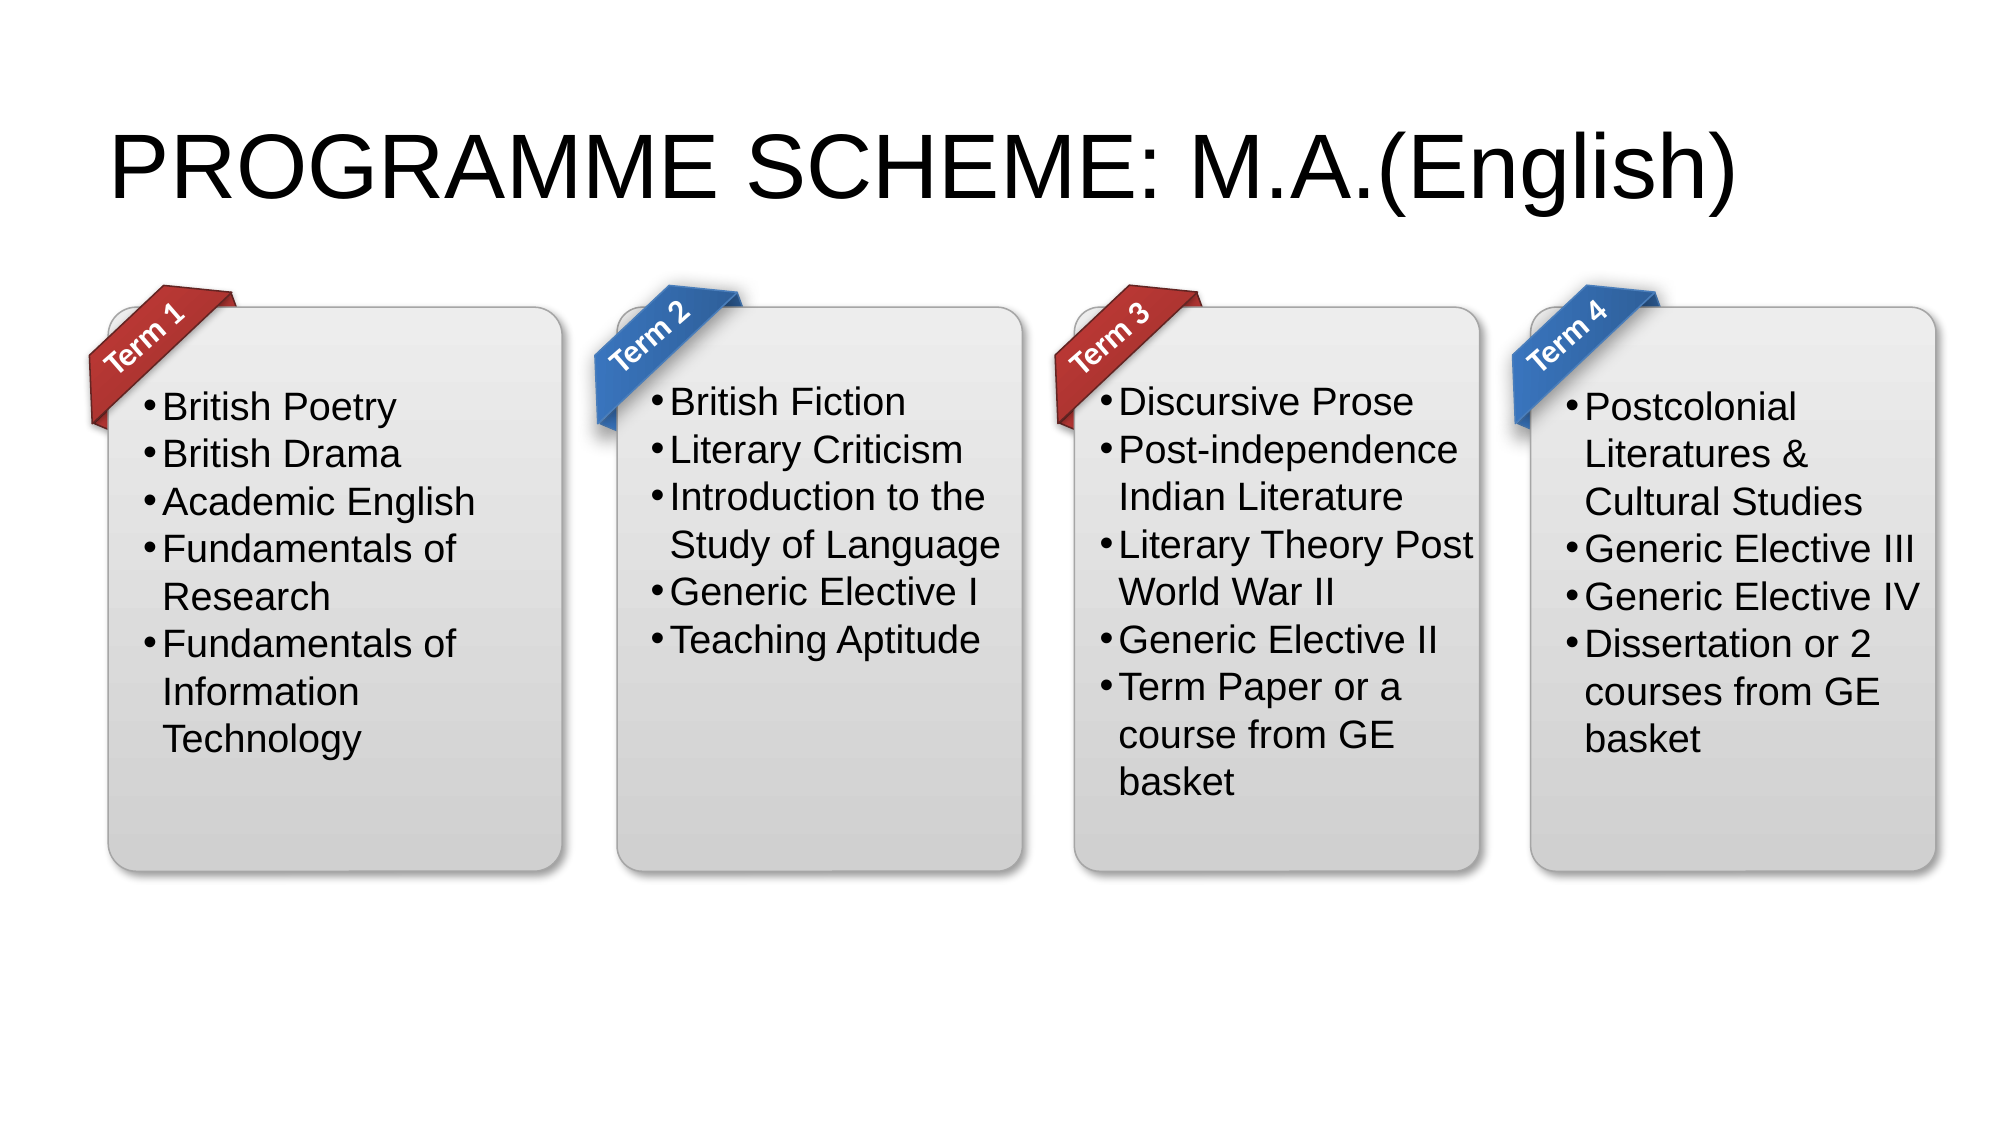

# PROGRAMME SCHEME: M.A.(English)
Term 4

Postcolonial Literatures & Cultural Studies
Generic Elective III
Generic Elective IV
Dissertation or 2 courses from GE basket
Term 2

British Fiction
Literary Criticism
Introduction to the Study of Language
Generic Elective I
Teaching Aptitude

Term 1

British Poetry
British Drama
Academic English
Fundamentals of Research
Fundamentals of Information Technology

Term 3

Discursive Prose
Post-independence Indian Literature
Literary Theory Post World War II
Generic Elective II
Term Paper or a course from GE basket